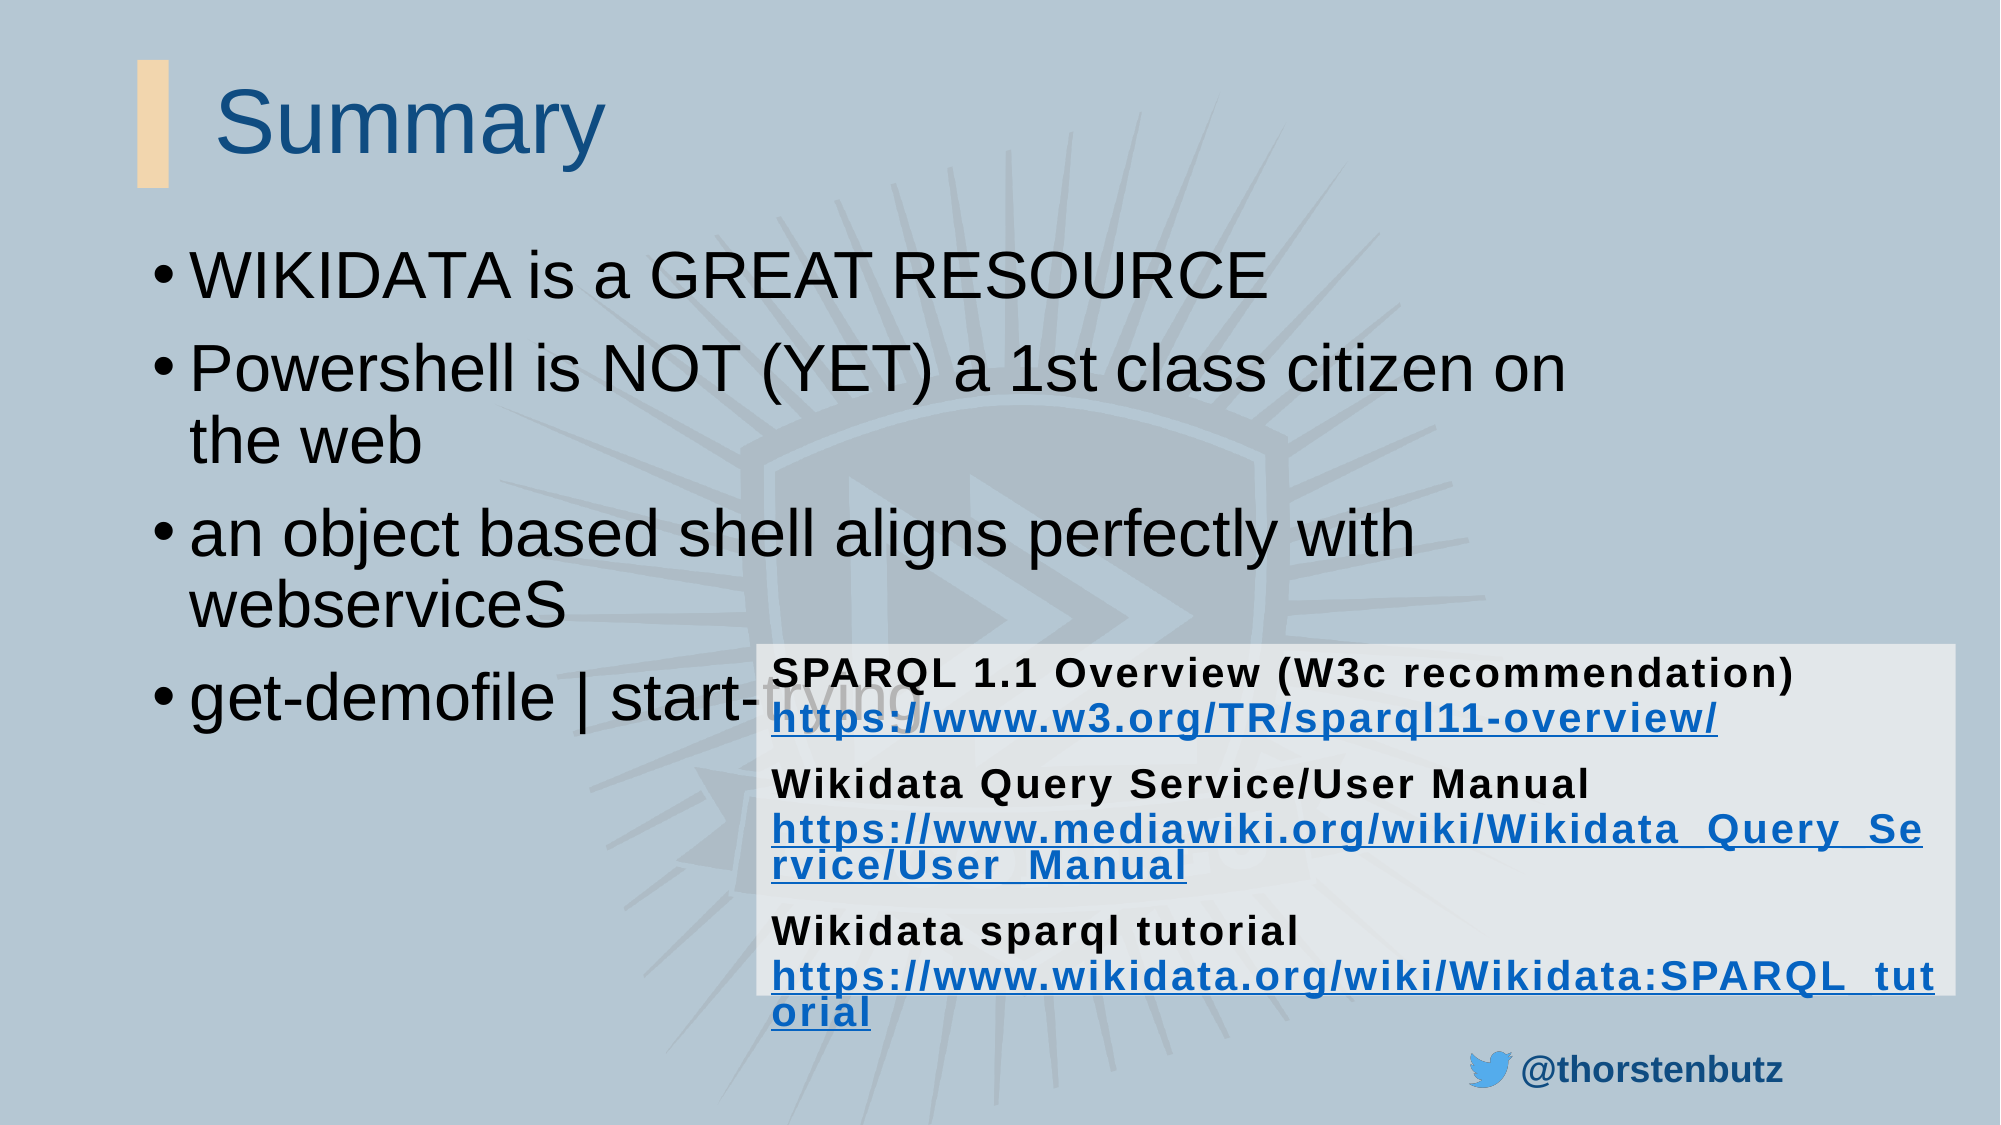

# Summary
WIKIDATA is a GREAT RESOURCE
Powershell is NOT (YET) a 1st class citizen on the web
an object based shell aligns perfectly with webserviceS
get-demofile | start-trying
SPARQL 1.1 Overview (W3c recommendation)
https://www.w3.org/TR/sparql11-overview/
Wikidata Query Service/User Manual
https://www.mediawiki.org/wiki/Wikidata_Query_Service/User_Manual
Wikidata sparql tutorial
https://www.wikidata.org/wiki/Wikidata:SPARQL_tutorial
@thorstenbutz